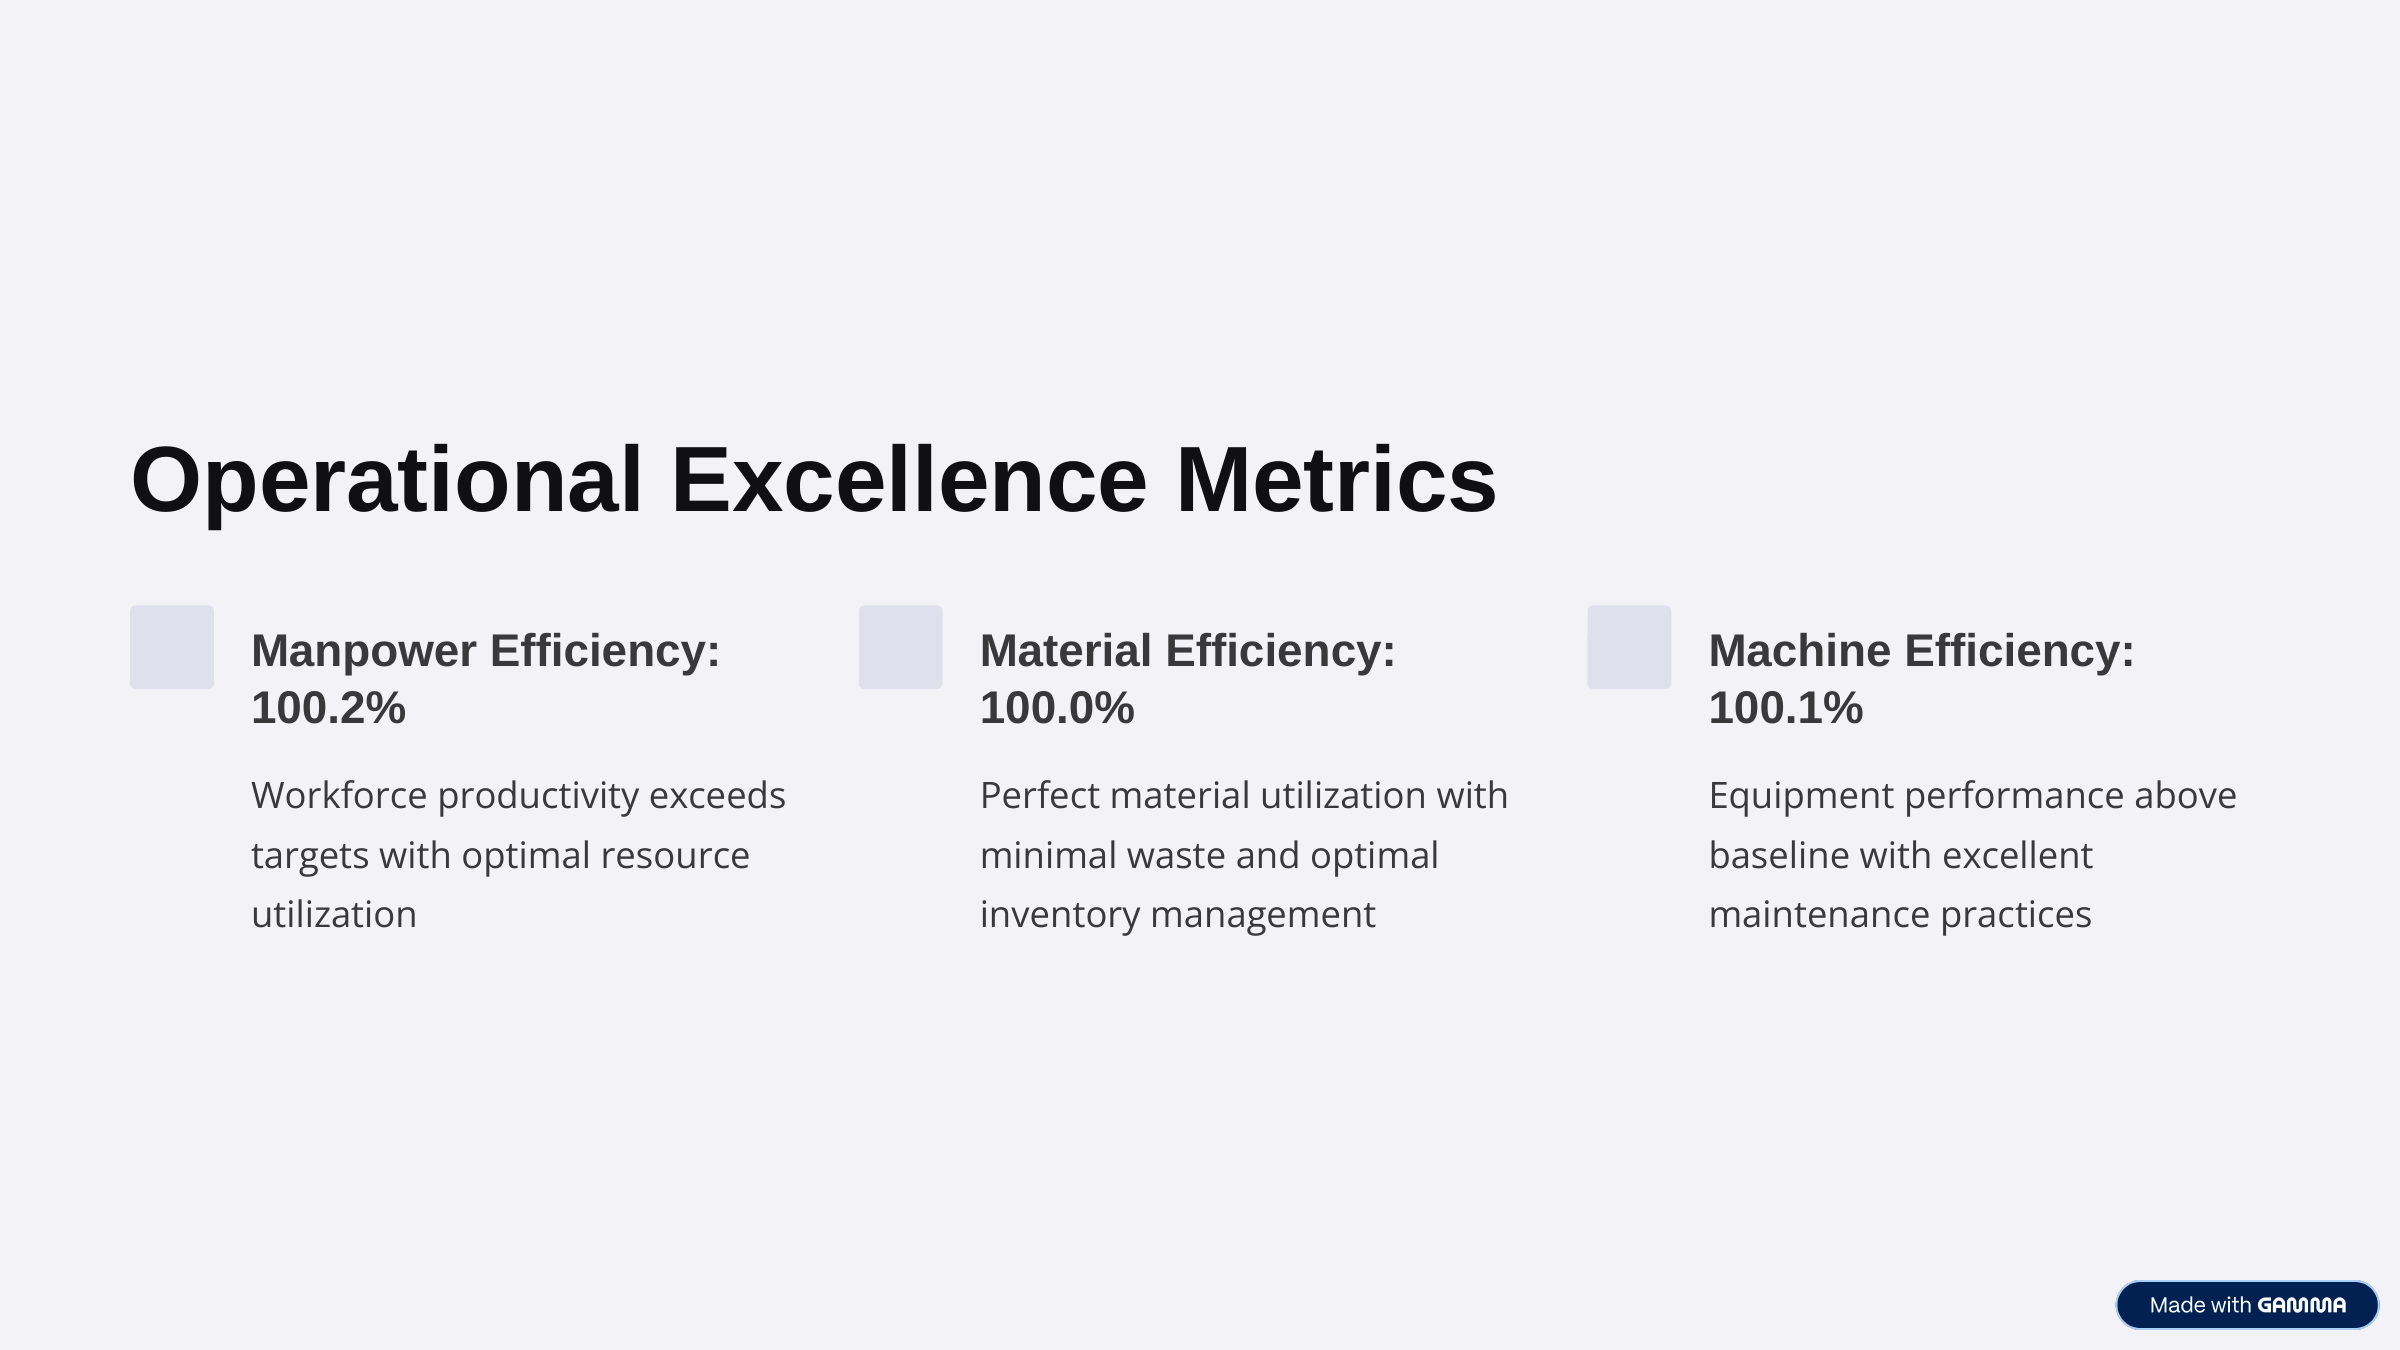

Operational Excellence Metrics

Manpower Efficiency: 100.2%
Material Efficiency: 100.0%
Machine Efficiency: 100.1%
Workforce productivity exceeds targets with optimal resource utilization
Perfect material utilization with minimal waste and optimal inventory management
Equipment performance above baseline with excellent maintenance practices